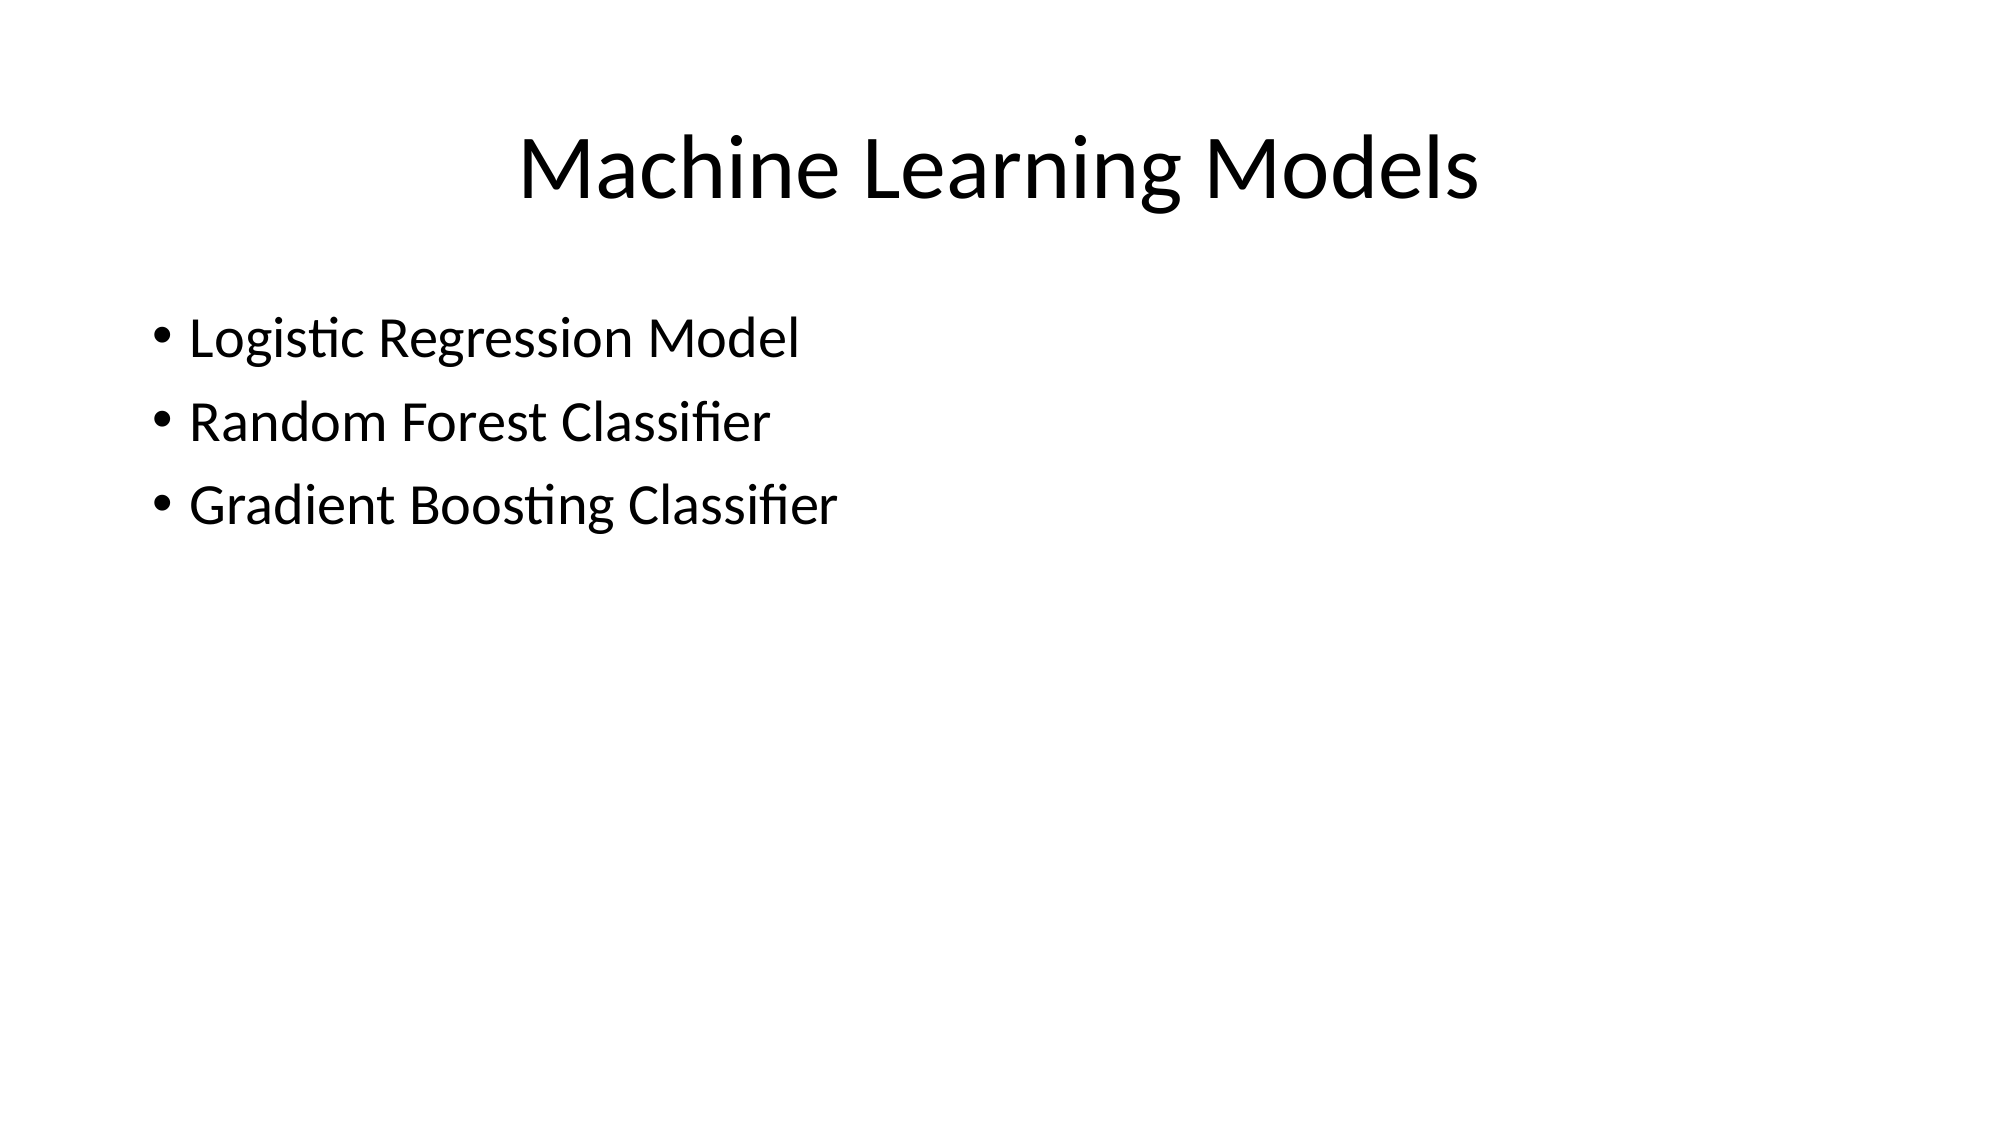

# Machine Learning Models
Logistic Regression Model
Random Forest Classifier
Gradient Boosting Classifier